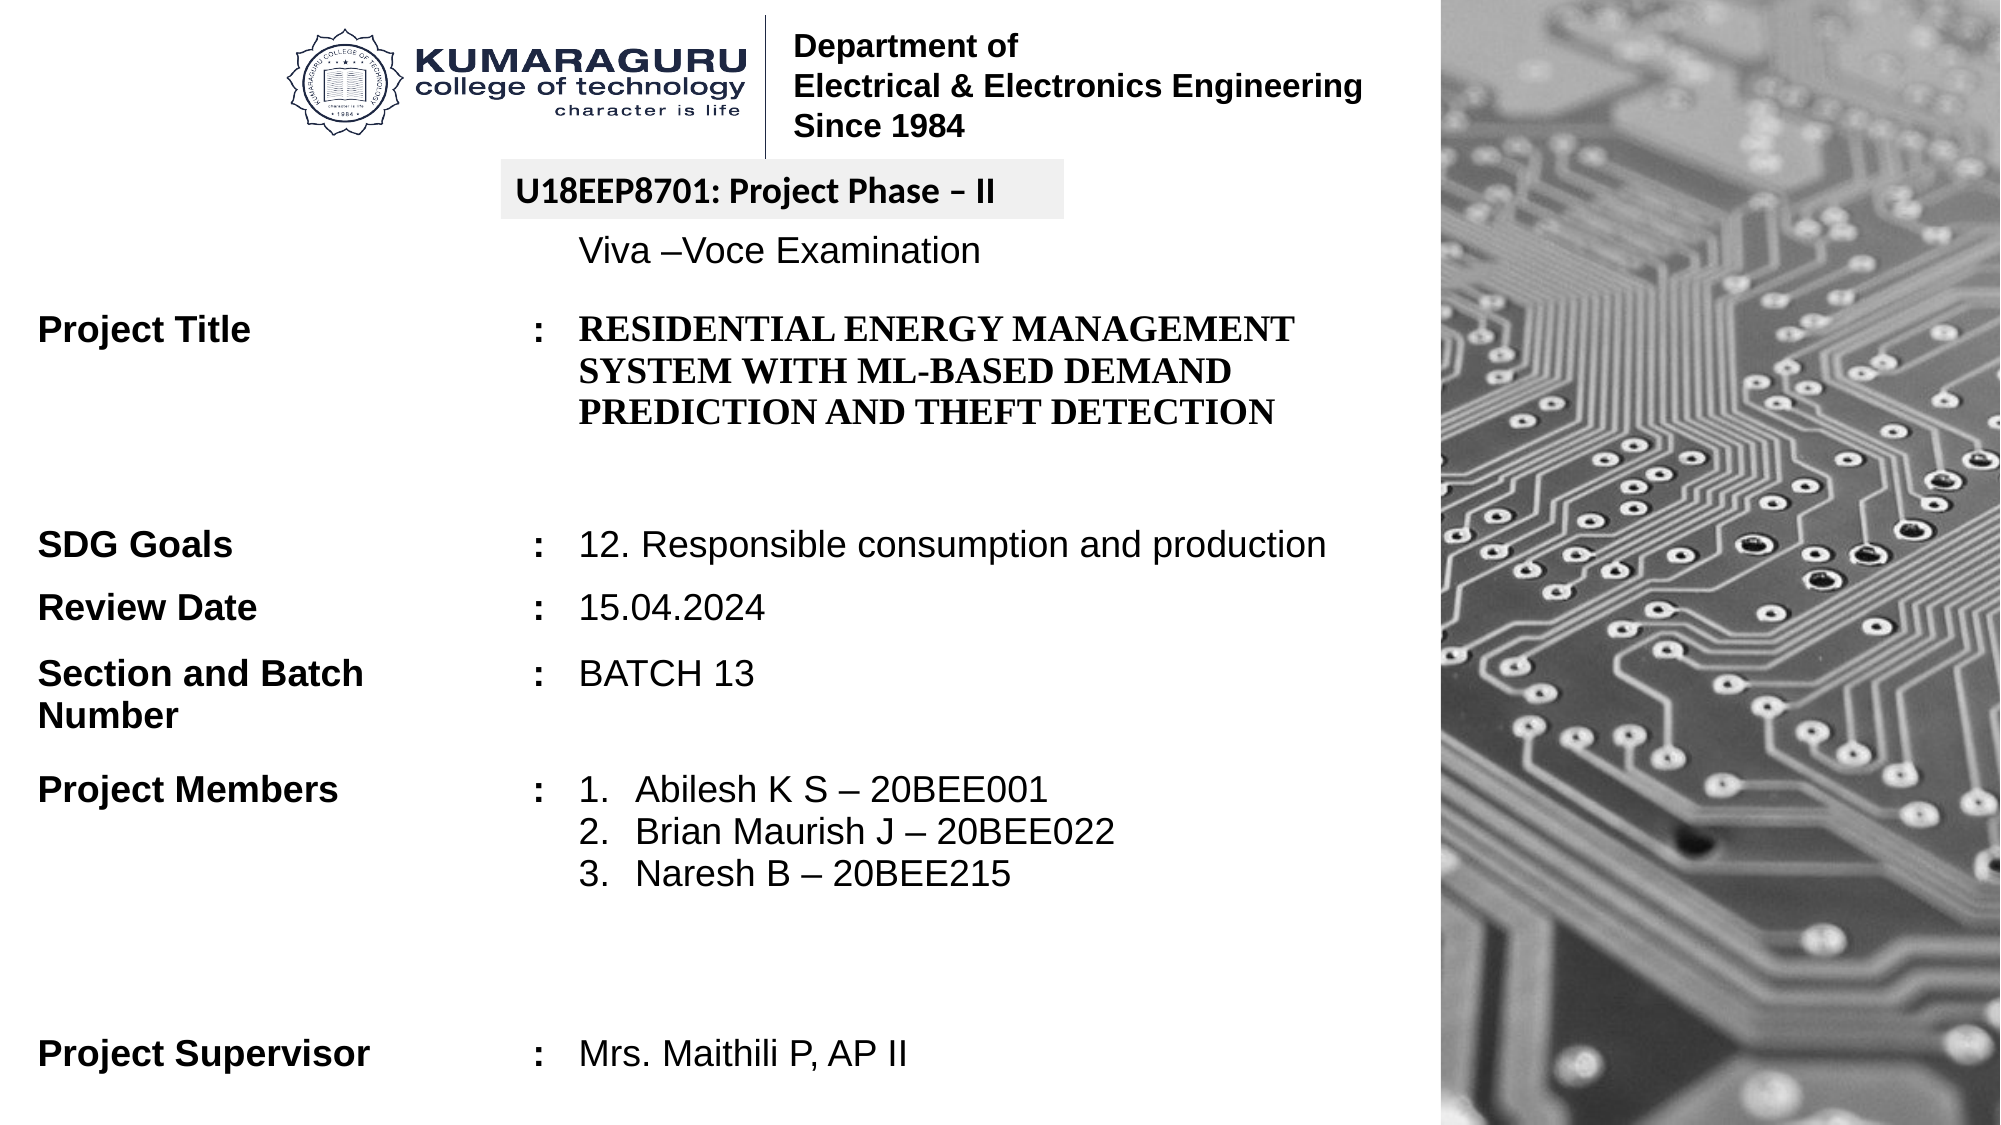

U18EEP8701: Project Phase – II
|  |  | Viva –Voce Examination |
| --- | --- | --- |
| Project Title | : | RESIDENTIAL ENERGY MANAGEMENT SYSTEM WITH ML-BASED DEMAND PREDICTION AND THEFT DETECTION |
| SDG Goals | : | 12. Responsible consumption and production |
| Review Date | : | 15.04.2024 |
| Section and Batch Number | : | BATCH 13 |
| Project Members | : | Abilesh K S – 20BEE001 Brian Maurish J – 20BEE022 Naresh B – 20BEE215 |
| Project Supervisor | : | Mrs. Maithili P, AP II |